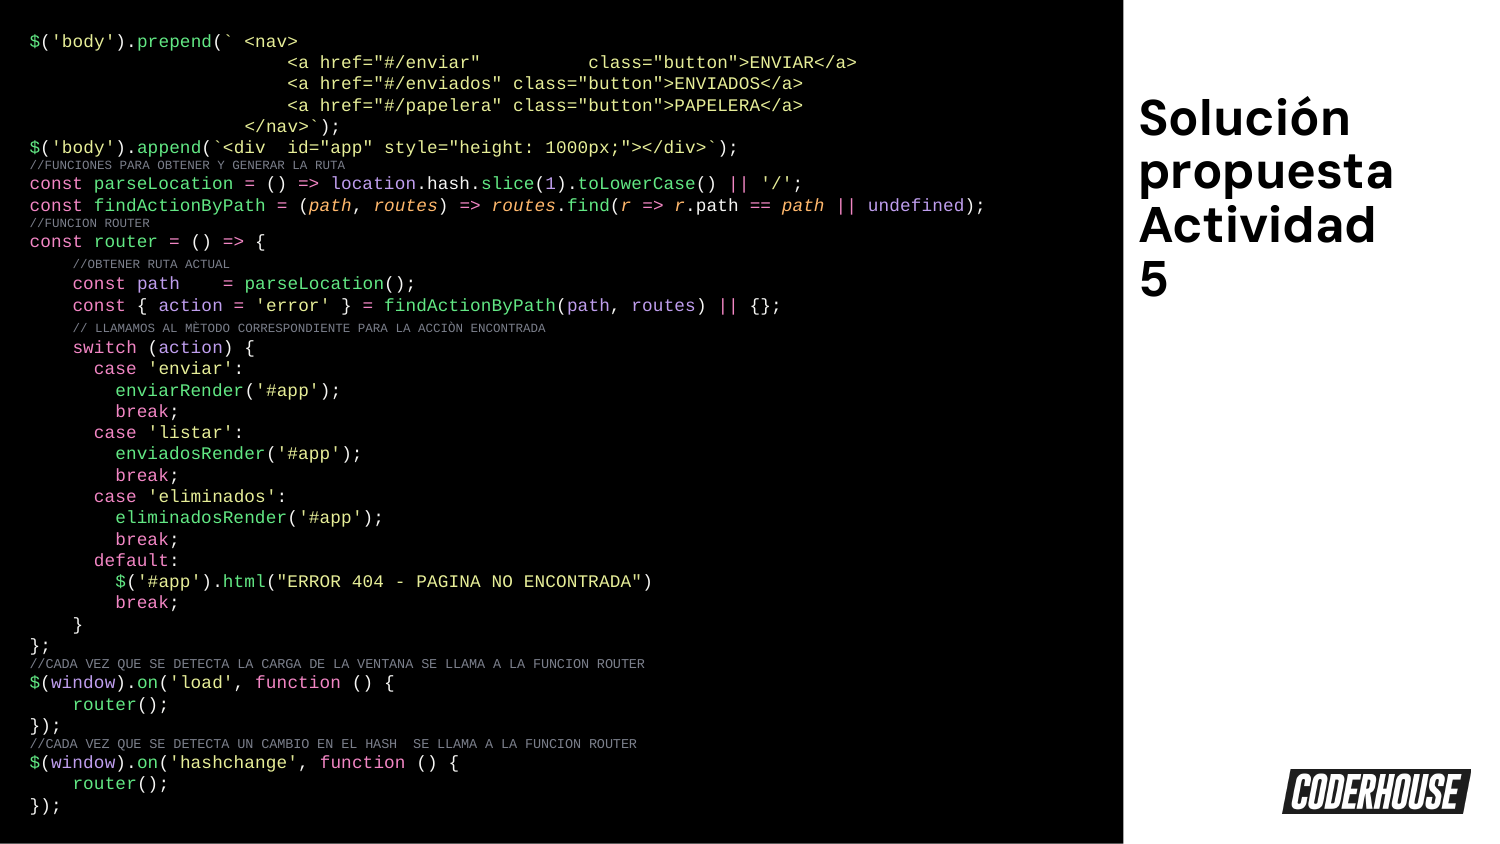

$('body').prepend(` <nav>
                        <a href="#/enviar"          class="button">ENVIAR</a>
                        <a href="#/enviados" class="button">ENVIADOS</a>
                        <a href="#/papelera" class="button">PAPELERA</a>
                    </nav>`);
$('body').append(`<div  id="app" style="height: 1000px;"></div>`);
//FUNCIONES PARA OBTENER Y GENERAR LA RUTA
const parseLocation = () => location.hash.slice(1).toLowerCase() || '/';
const findActionByPath = (path, routes) => routes.find(r => r.path == path || undefined);
//FUNCION ROUTER
const router = () => {
    //OBTENER RUTA ACTUAL
    const path    = parseLocation();
    const { action = 'error' } = findActionByPath(path, routes) || {};
    // LLAMAMOS AL MÈTODO CORRESPONDIENTE PARA LA ACCIÒN ENCONTRADA
    switch (action) {
      case 'enviar':
        enviarRender('#app');
        break;
      case 'listar':
        enviadosRender('#app');
        break;
      case 'eliminados':
        eliminadosRender('#app');
        break;
      default:
        $('#app').html("ERROR 404 - PAGINA NO ENCONTRADA")
        break;
    }
};
//CADA VEZ QUE SE DETECTA LA CARGA DE LA VENTANA SE LLAMA A LA FUNCION ROUTER
$(window).on('load', function () {
    router();
});
//CADA VEZ QUE SE DETECTA UN CAMBIO EN EL HASH  SE LLAMA A LA FUNCION ROUTER
$(window).on('hashchange', function () {
    router();
});
Solución propuesta Actividad 5